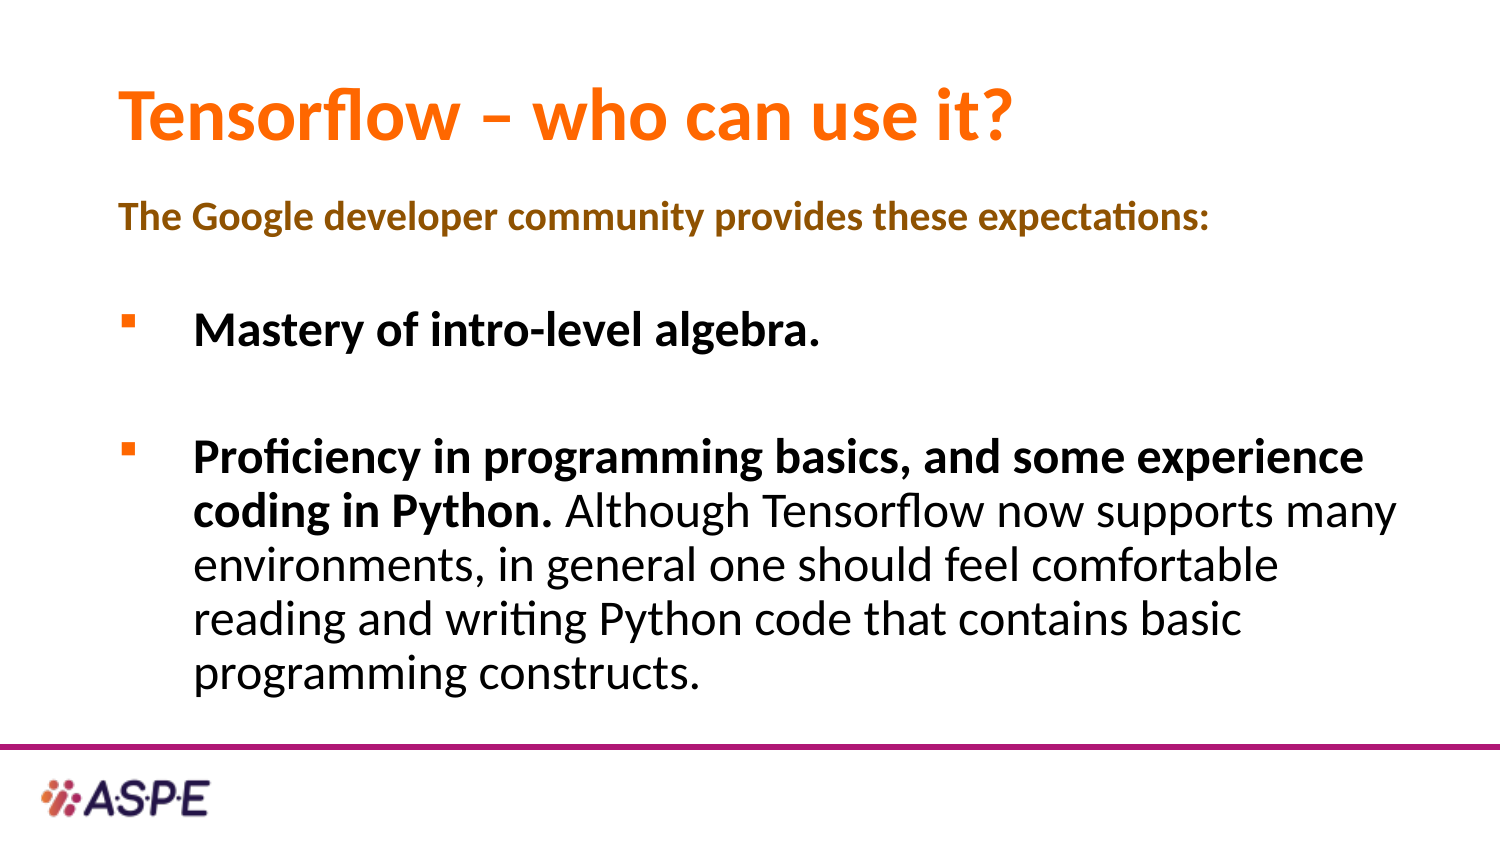

# Tensorflow – who can use it?
The Google developer community provides these expectations:

Mastery of intro-level algebra.

Proficiency in programming basics, and some experience coding in Python. Although Tensorflow now supports many environments, in general one should feel comfortable reading and writing Python code that contains basic programming constructs.